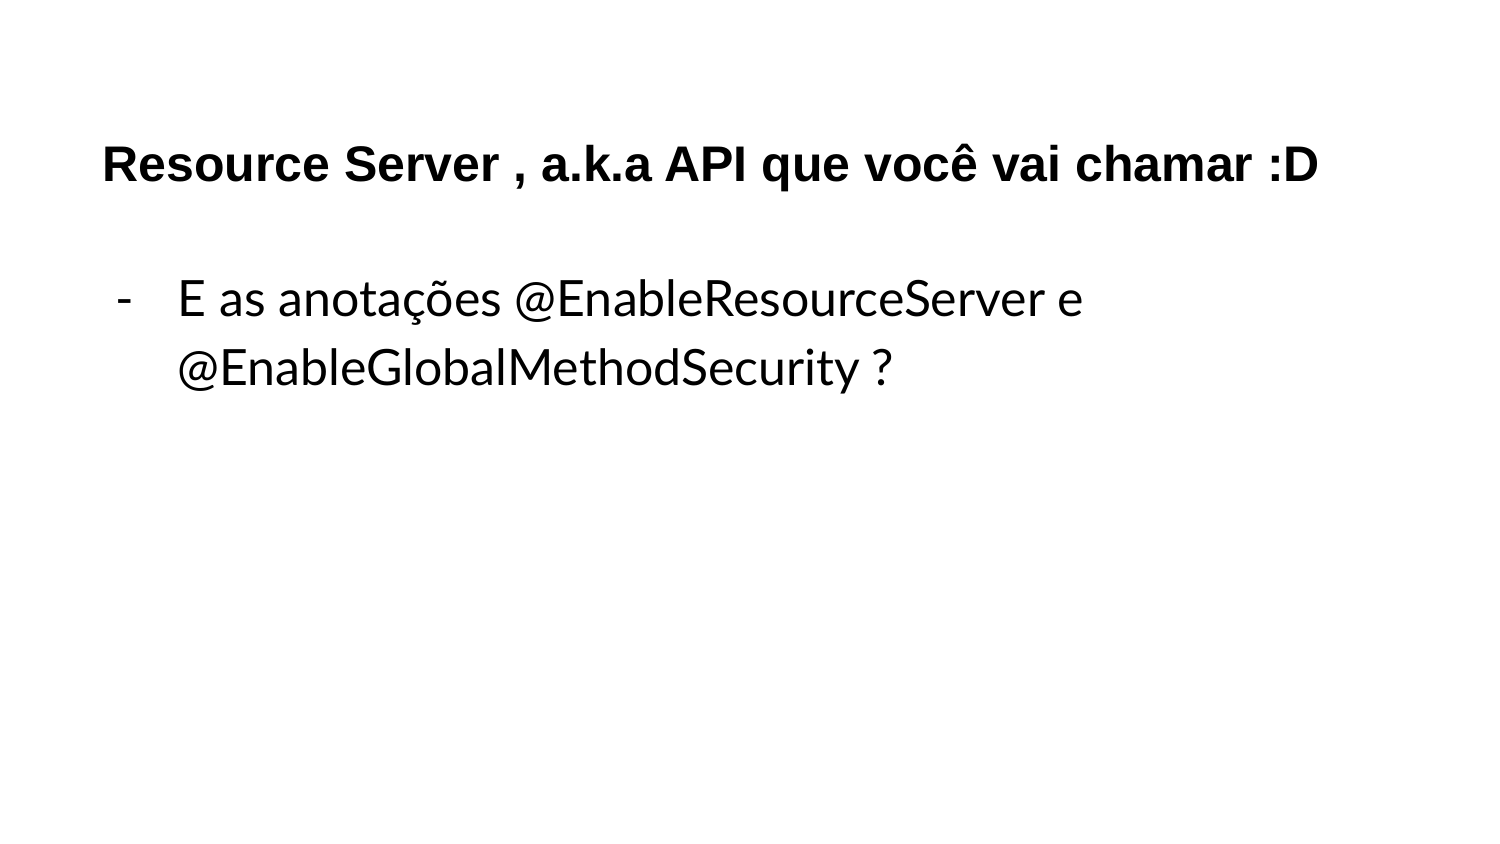

Resource Server , a.k.a API que você vai chamar :D
E as anotações @EnableResourceServer e  @EnableGlobalMethodSecurity ?